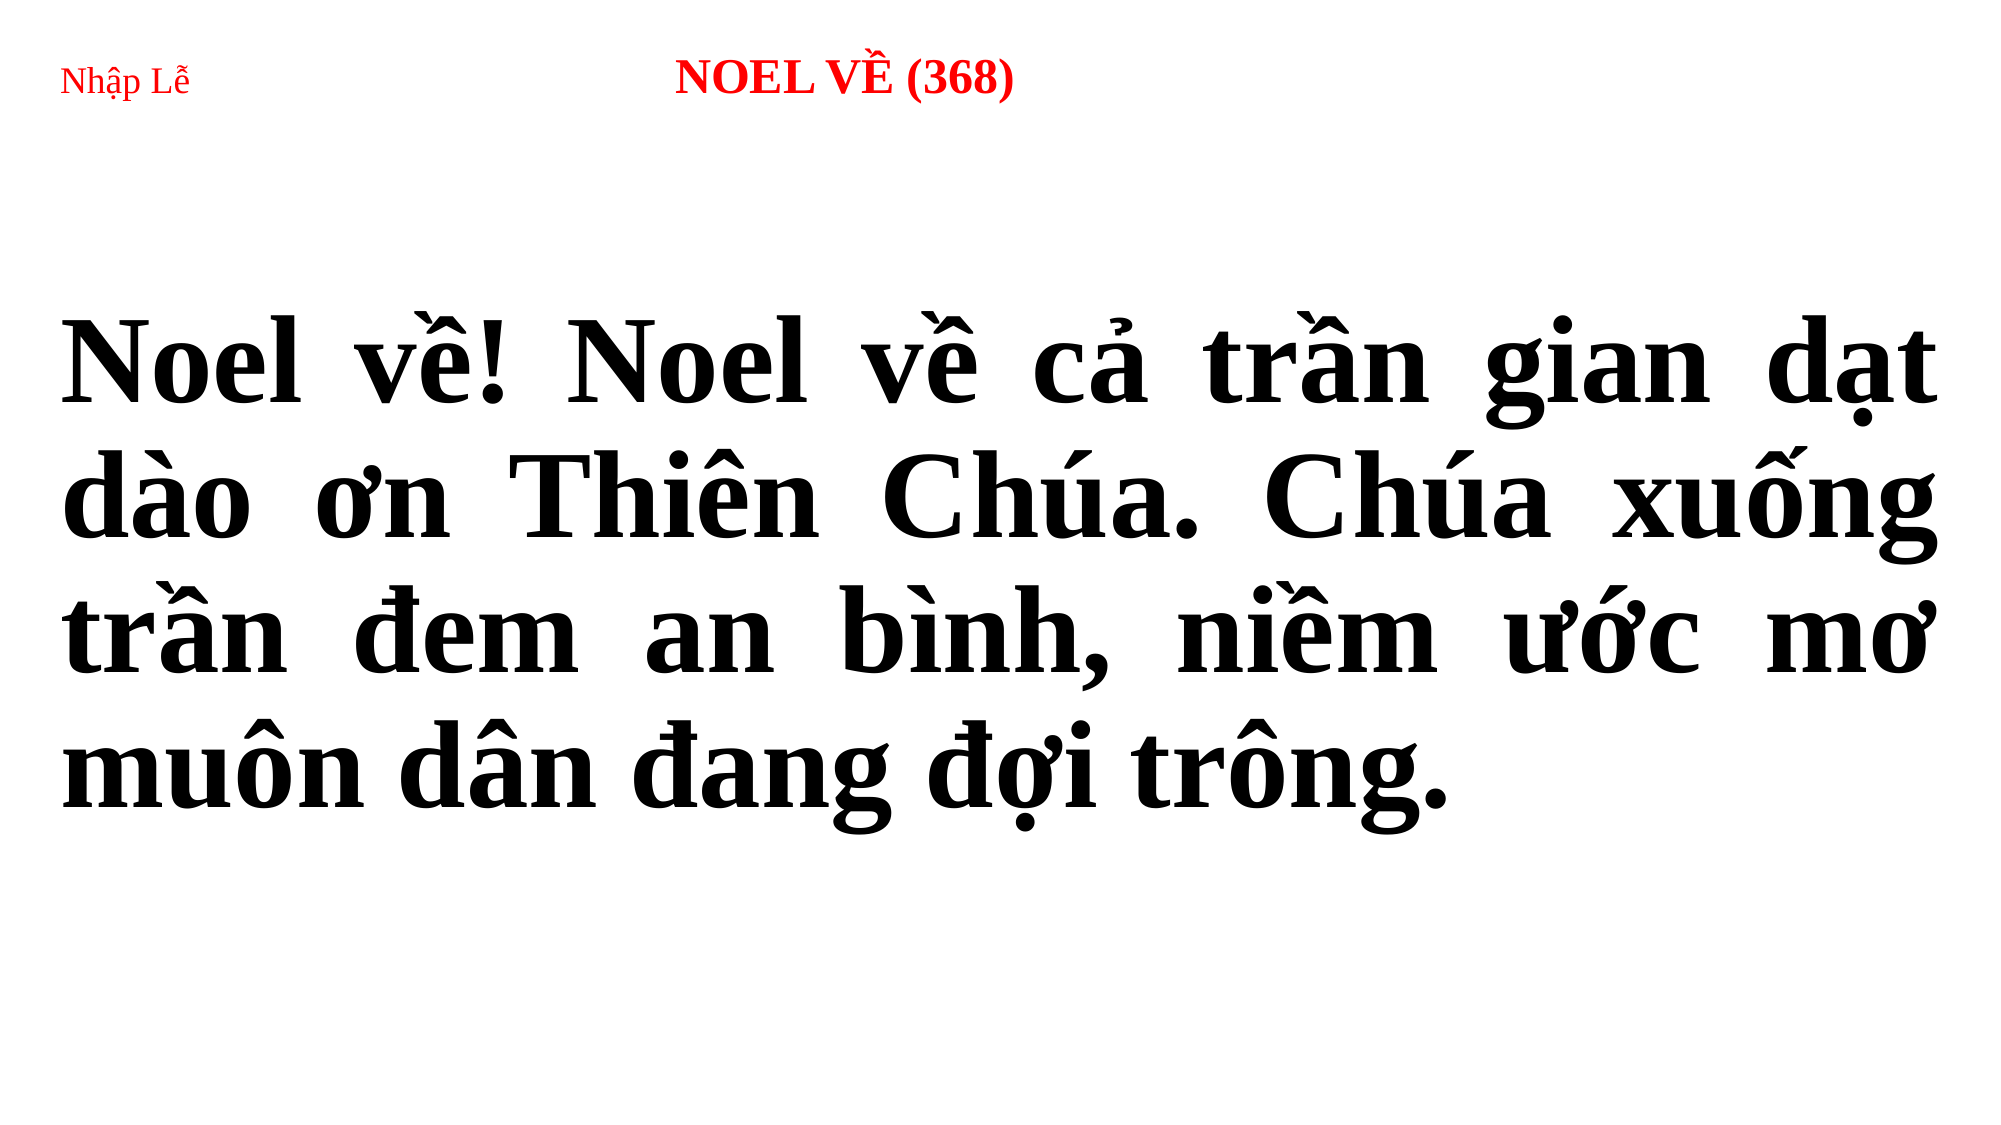

# Nhập Lễ                                                   NOEL VỀ (368)
Noel về! Noel về cả trần gian dạt dào ơn Thiên Chúa. Chúa xuống trần đem an bình, niềm ước mơ muôn dân đang đợi trông.